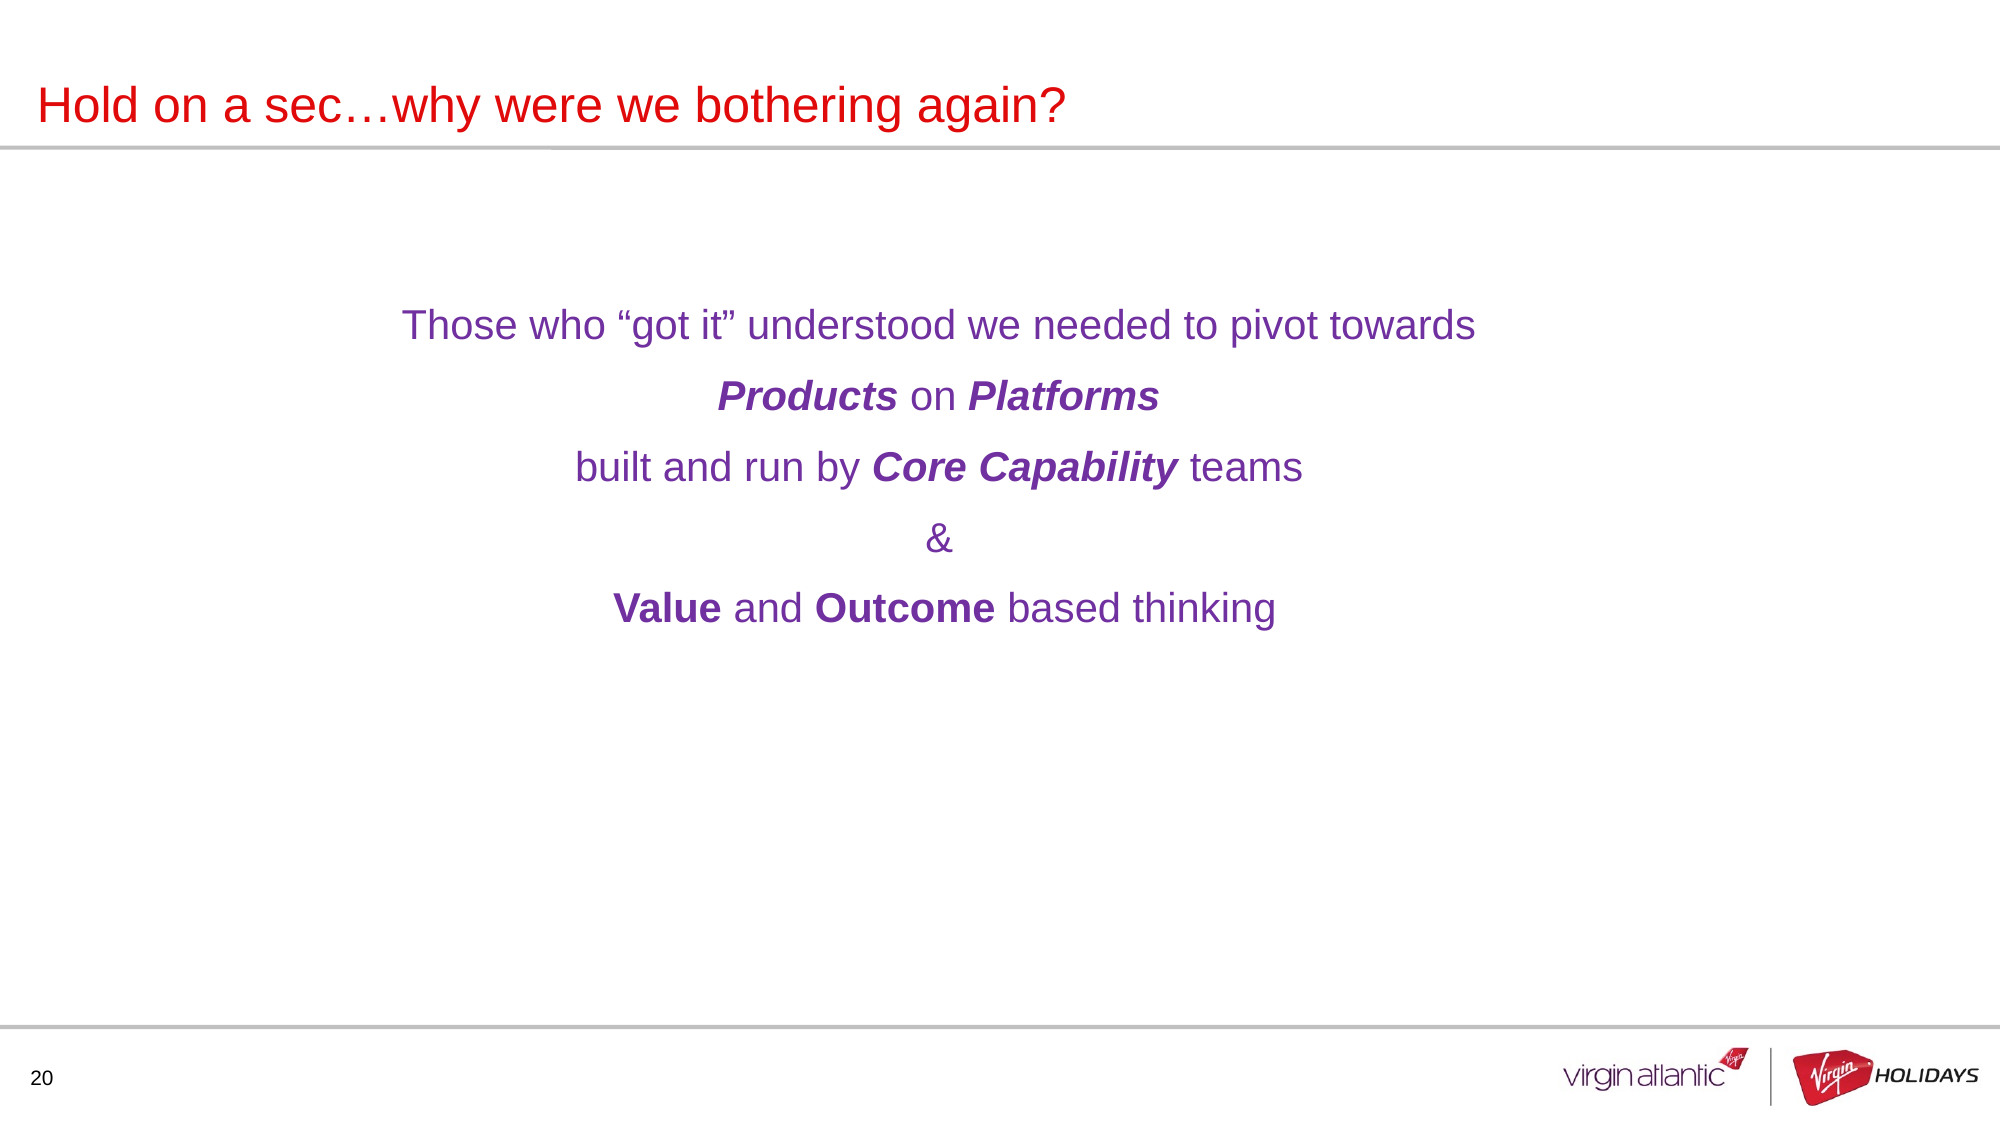

Hold on a sec…why were we bothering again?
Those who “got it” understood we needed to pivot towards
Products on Platforms
built and run by Core Capability teams
&
Value and Outcome based thinking